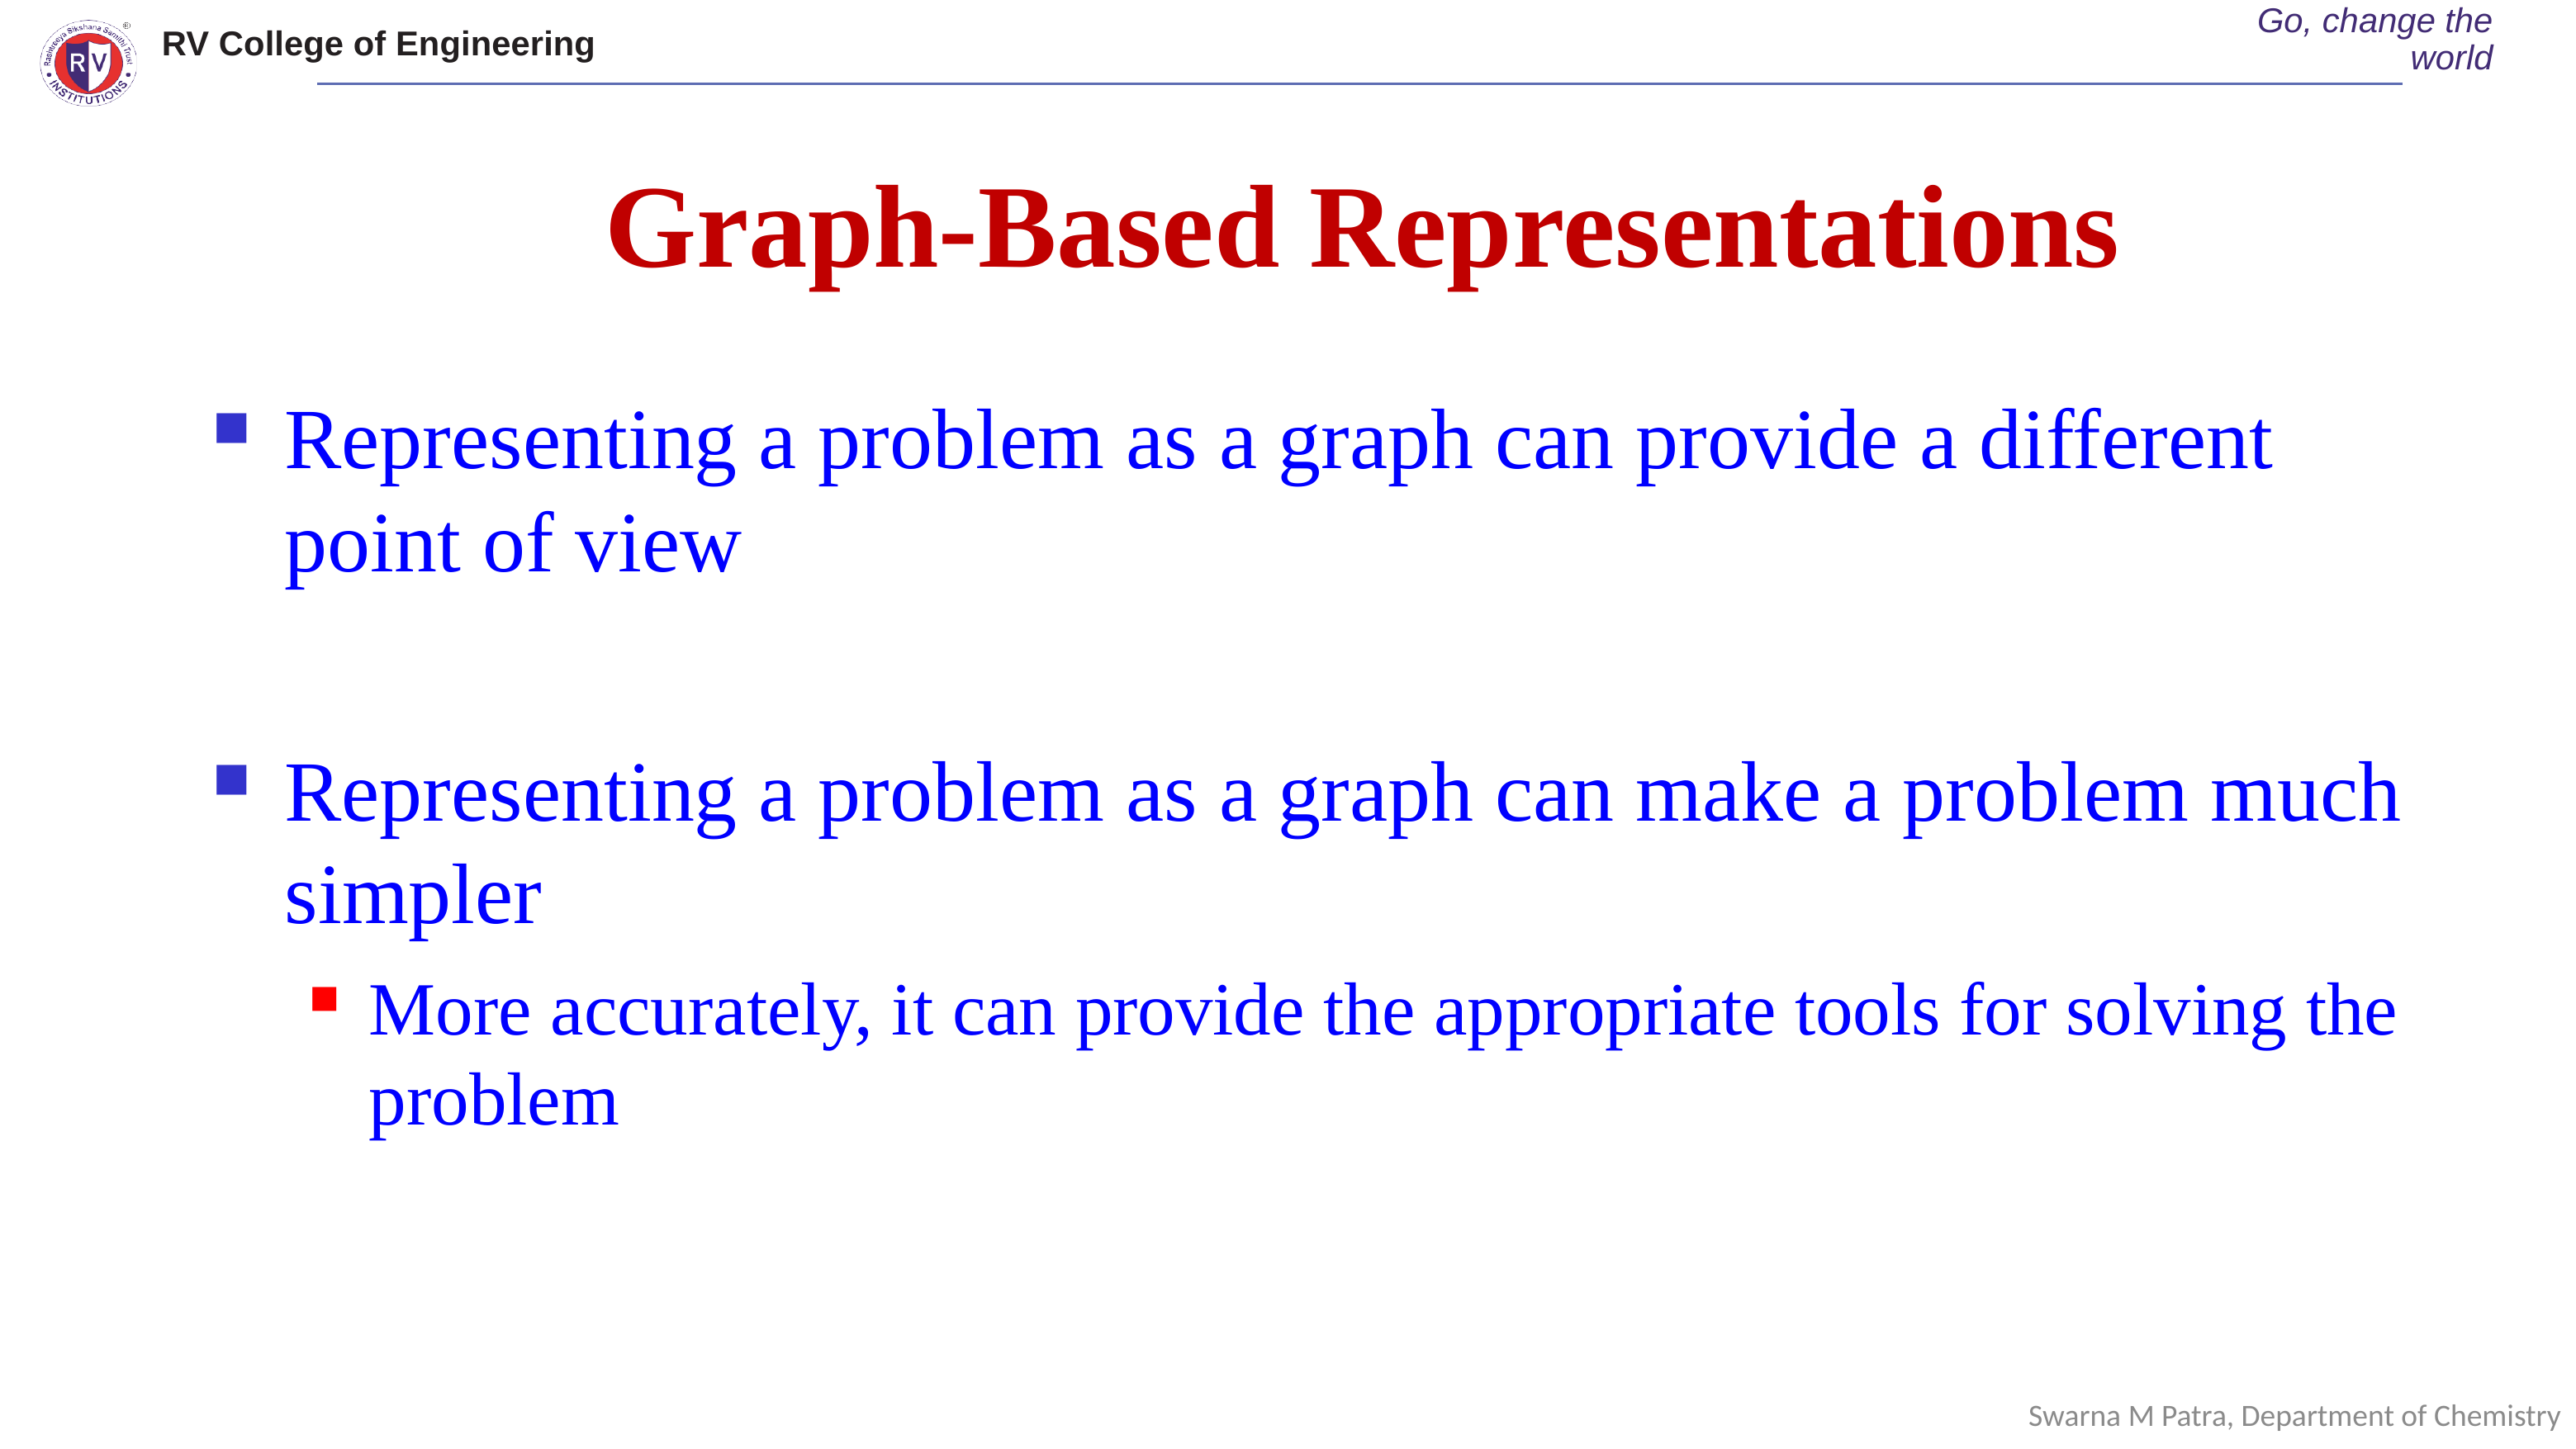

Graph-Based Representations
Representing a problem as a graph can provide a different point of view

Representing a problem as a graph can make a problem much simpler
More accurately, it can provide the appropriate tools for solving the problem